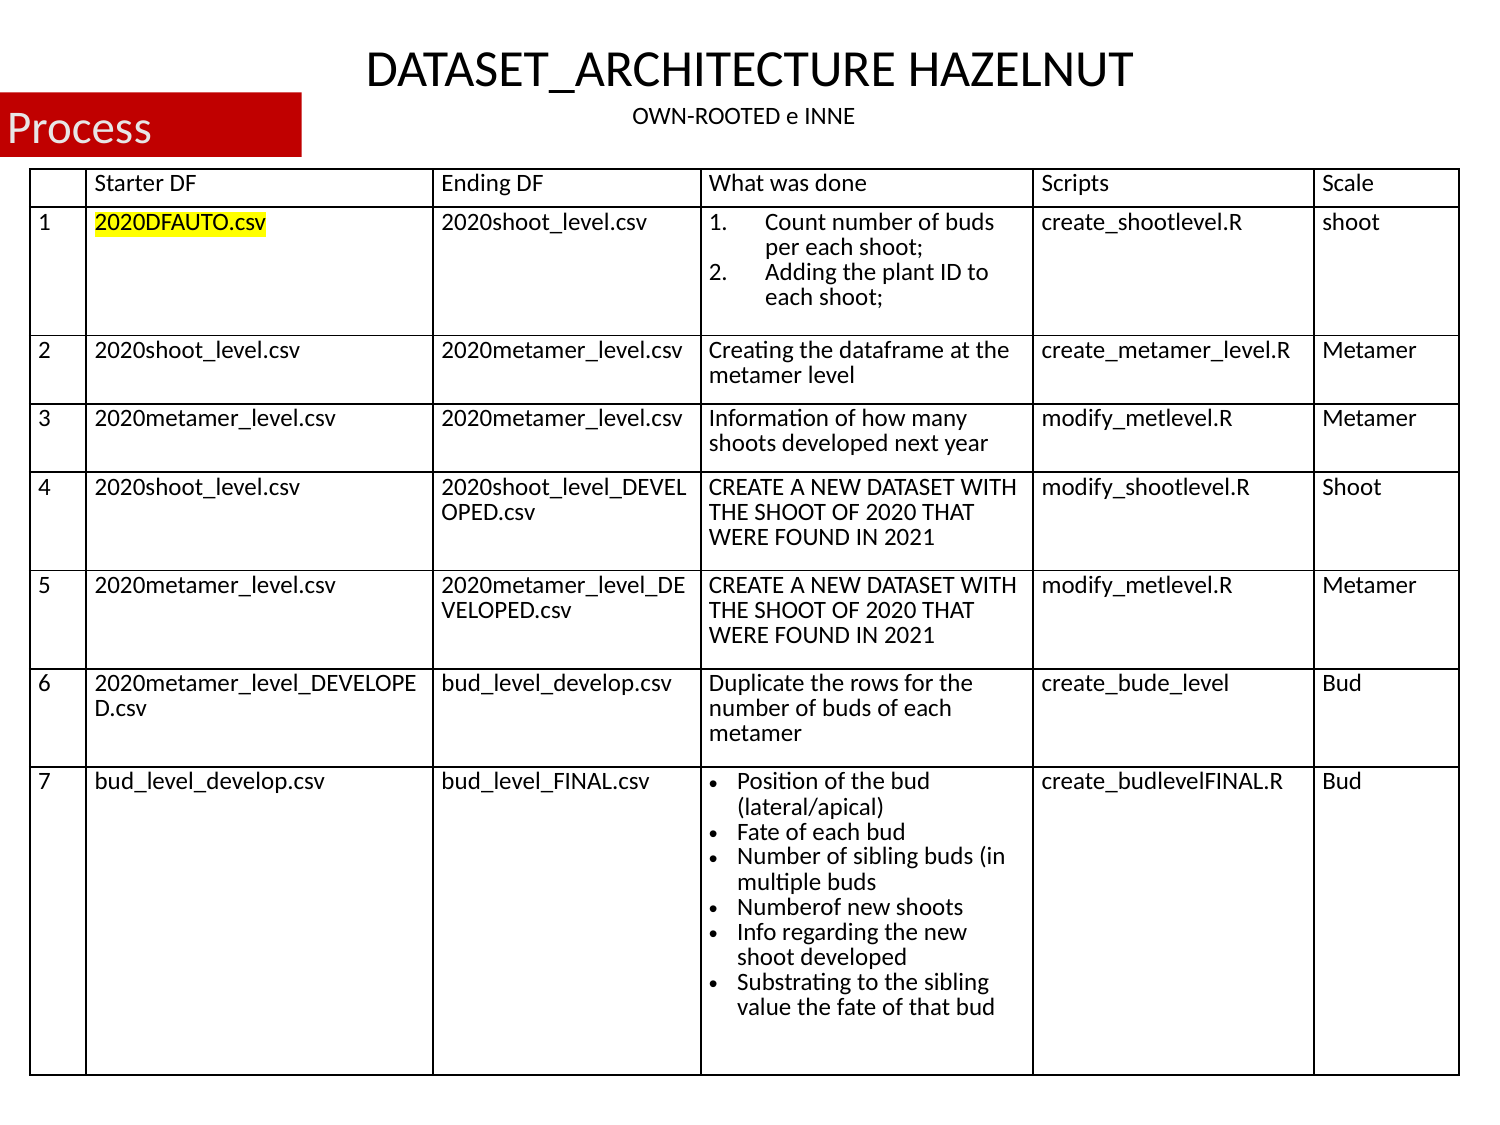

DATASET_ARCHITECTURE HAZELNUT
Process
OWN-ROOTED e INNE
|  | Starter DF | Ending DF | What was done | Scripts | Scale |
| --- | --- | --- | --- | --- | --- |
| 1 | 2020DFAUTO.csv | 2020shoot\_level.csv | Count number of buds per each shoot; Adding the plant ID to each shoot; | create\_shootlevel.R | shoot |
| 2 | 2020shoot\_level.csv | 2020metamer\_level.csv | Creating the dataframe at the metamer level | create\_metamer\_level.R | Metamer |
| 3 | 2020metamer\_level.csv | 2020metamer\_level.csv | Information of how many shoots developed next year | modify\_metlevel.R | Metamer |
| 4 | 2020shoot\_level.csv | 2020shoot\_level\_DEVELOPED.csv | CREATE A NEW DATASET WITH THE SHOOT OF 2020 THAT WERE FOUND IN 2021 | modify\_shootlevel.R | Shoot |
| 5 | 2020metamer\_level.csv | 2020metamer\_level\_DEVELOPED.csv | CREATE A NEW DATASET WITH THE SHOOT OF 2020 THAT WERE FOUND IN 2021 | modify\_metlevel.R | Metamer |
| 6 | 2020metamer\_level\_DEVELOPED.csv | bud\_level\_develop.csv | Duplicate the rows for the number of buds of each metamer | create\_bude\_level | Bud |
| 7 | bud\_level\_develop.csv | bud\_level\_FINAL.csv | Position of the bud (lateral/apical) Fate of each bud Number of sibling buds (in multiple buds Numberof new shoots Info regarding the new shoot developed Substrating to the sibling value the fate of that bud | create\_budlevelFINAL.R | Bud |